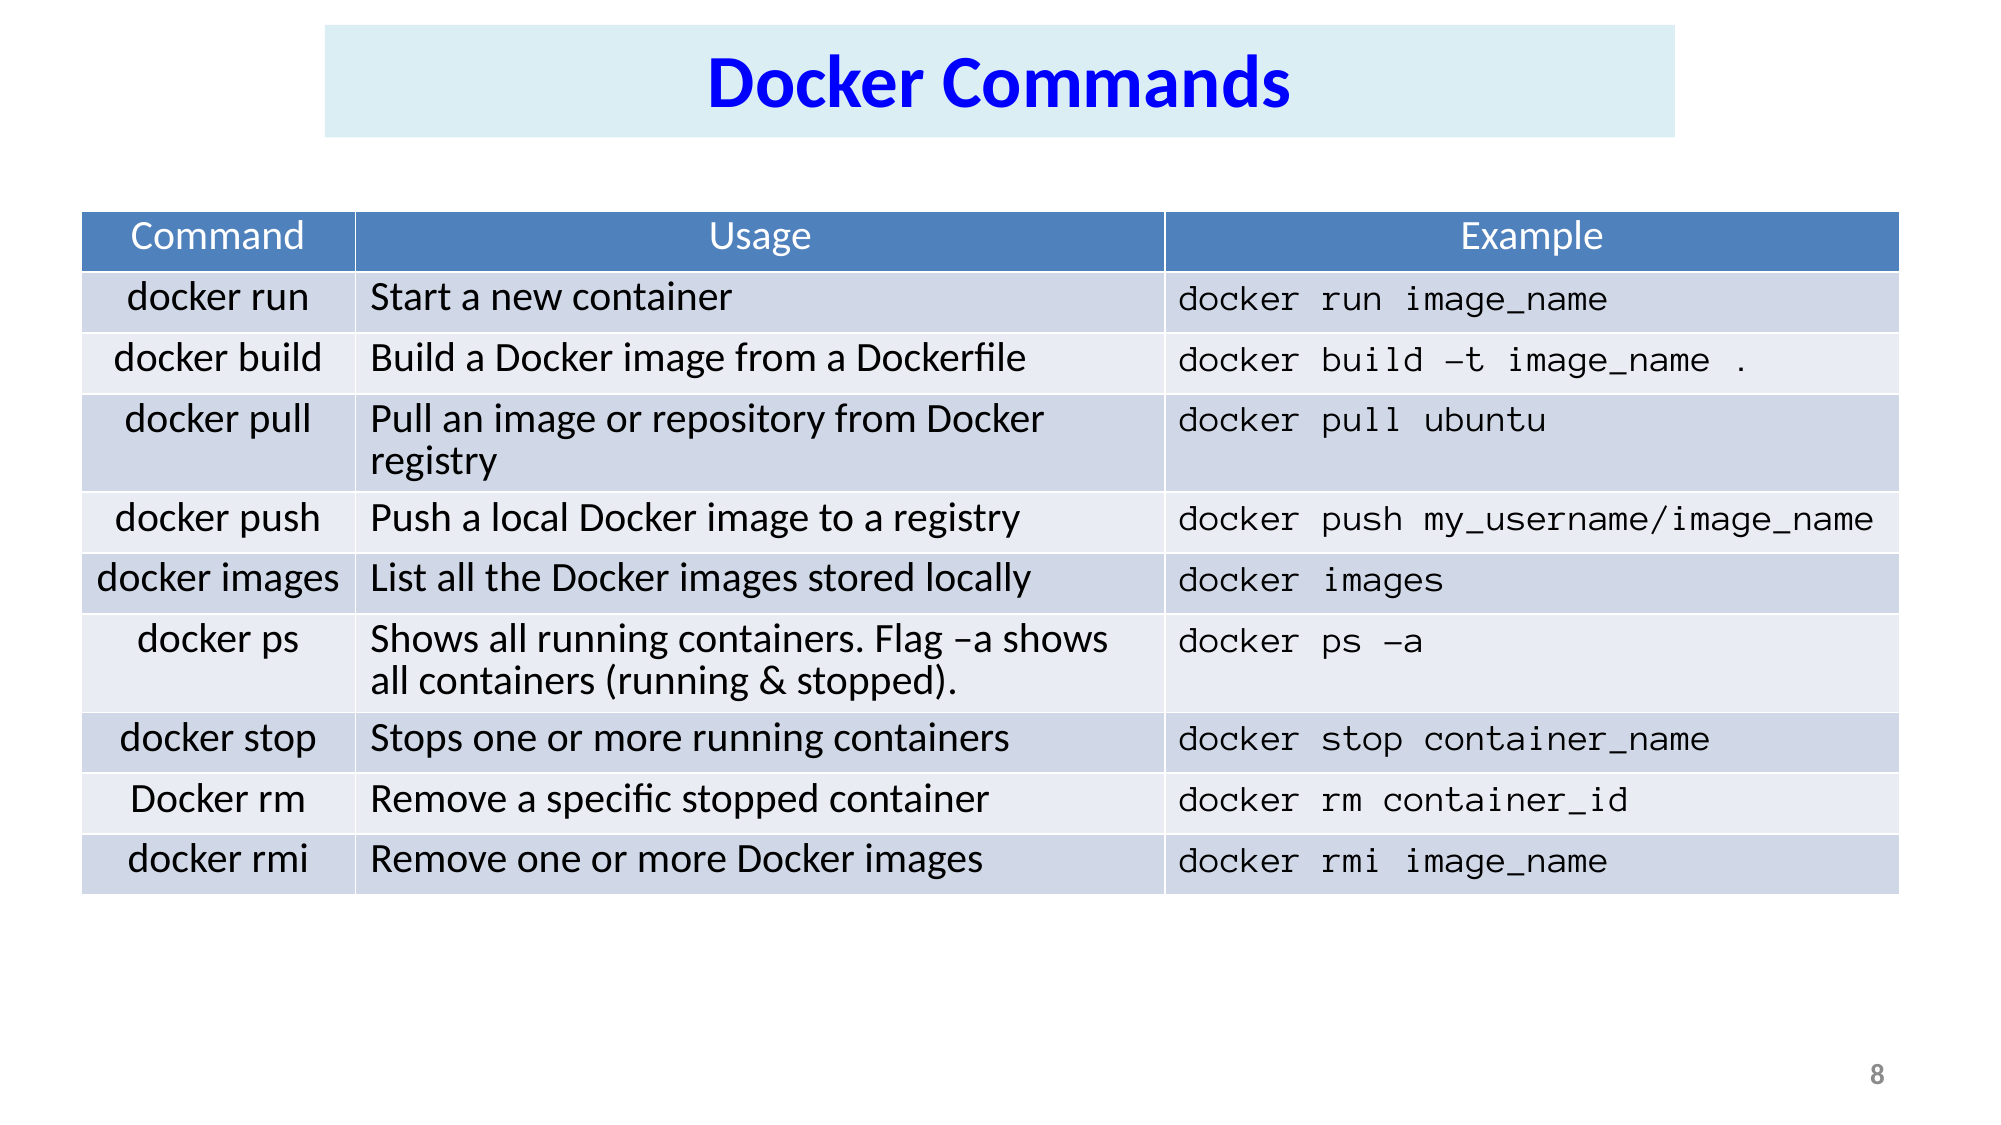

Docker Commands
| Command | Usage | Example |
| --- | --- | --- |
| docker run | Start a new container | docker run image\_name |
| docker build | Build a Docker image from a Dockerfile | docker build –t image\_name . |
| docker pull | Pull an image or repository from Docker registry | docker pull ubuntu |
| docker push | Push a local Docker image to a registry | docker push my\_username/image\_name |
| docker images | List all the Docker images stored locally | docker images |
| docker ps | Shows all running containers. Flag –a shows all containers (running & stopped). | docker ps -a |
| docker stop | Stops one or more running containers | docker stop container\_name |
| Docker rm | Remove a specific stopped container | docker rm container\_id |
| docker rmi | Remove one or more Docker images | docker rmi image\_name |
8